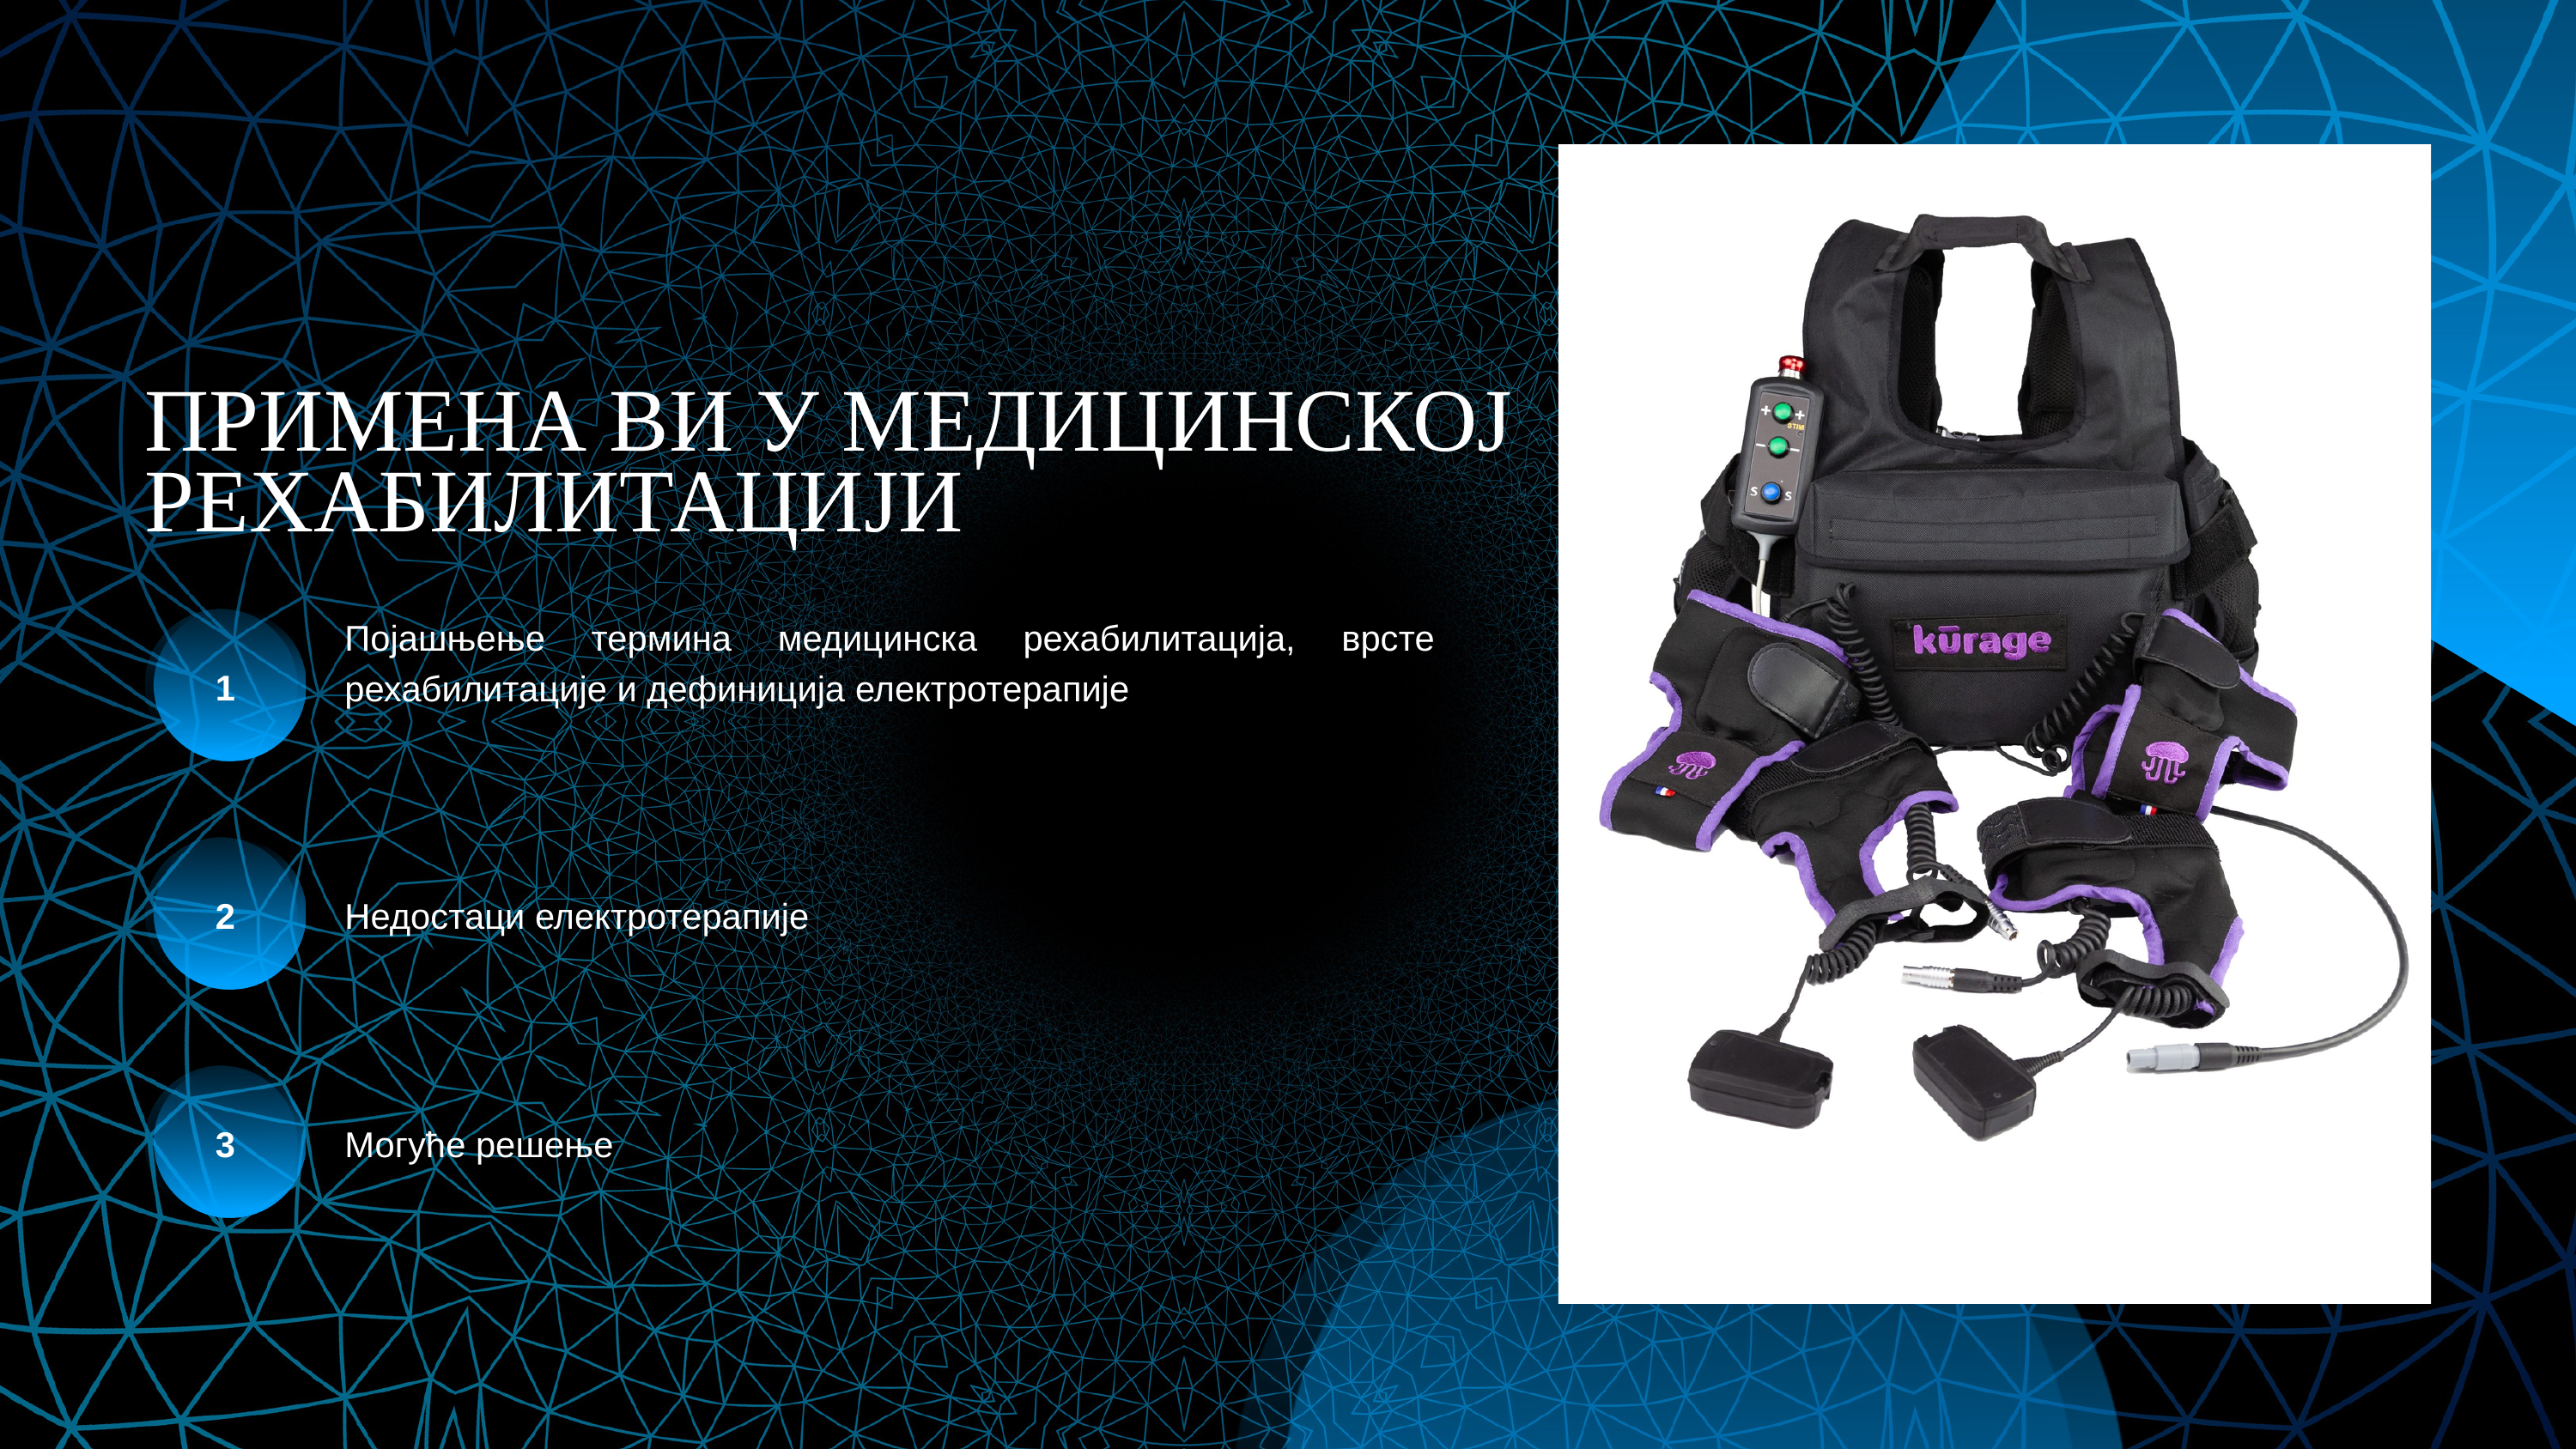

ПРИМЕНА ВИ У МЕДИЦИНСКОЈ РЕХАБИЛИТАЦИЈИ
Појашњење термина медицинска рехабилитација, врсте рехабилитације и дефиниција електротерапије

1

2
Недостаци електротерапије

3
Могуће решење